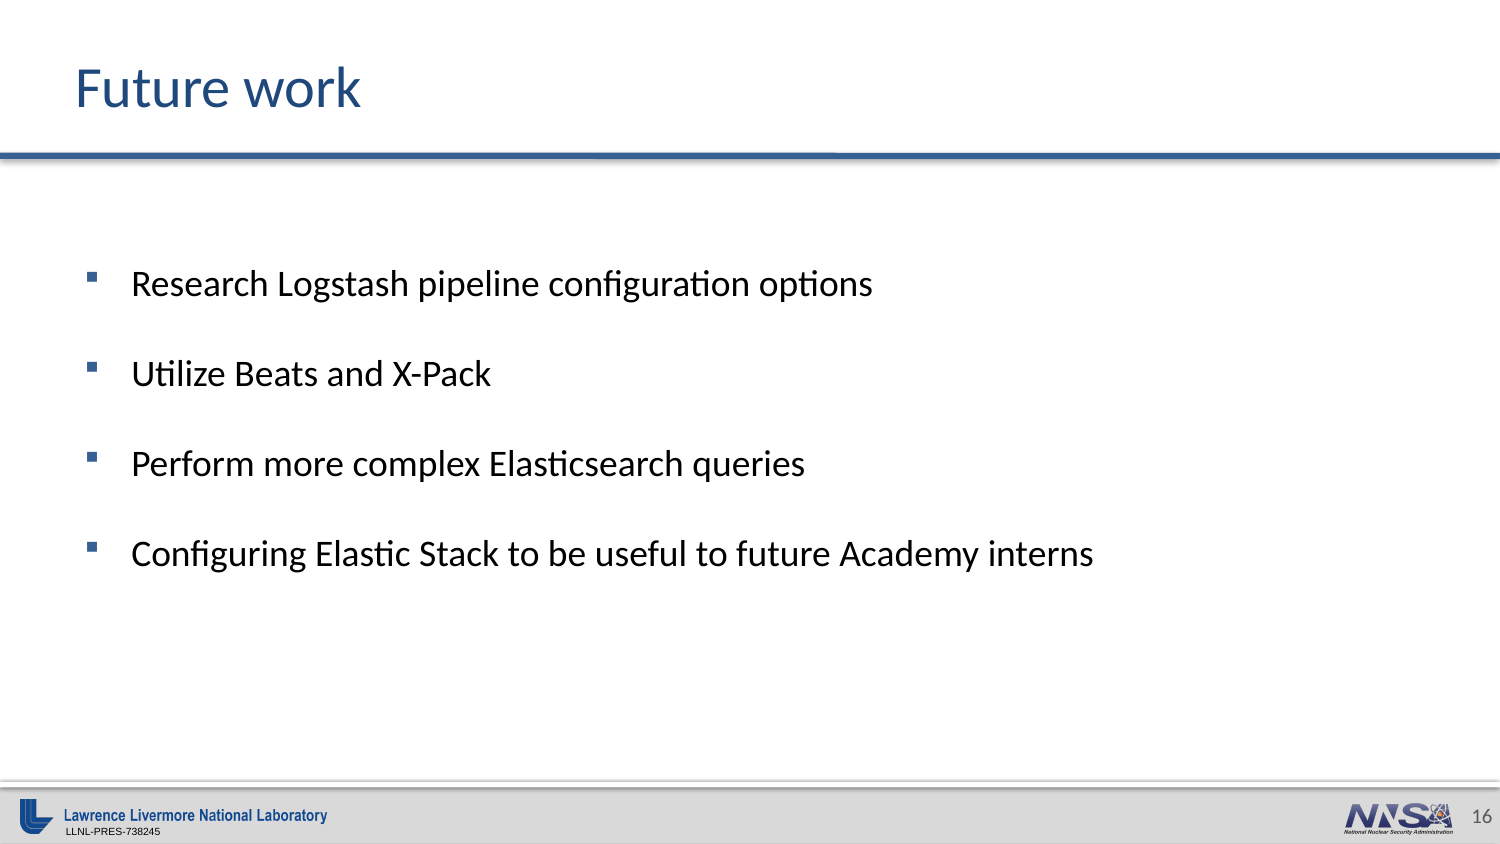

# Future work

Research Logstash pipeline configuration options

Utilize Beats and X-Pack

Perform more complex Elasticsearch queries

Configuring Elastic Stack to be useful to future Academy interns